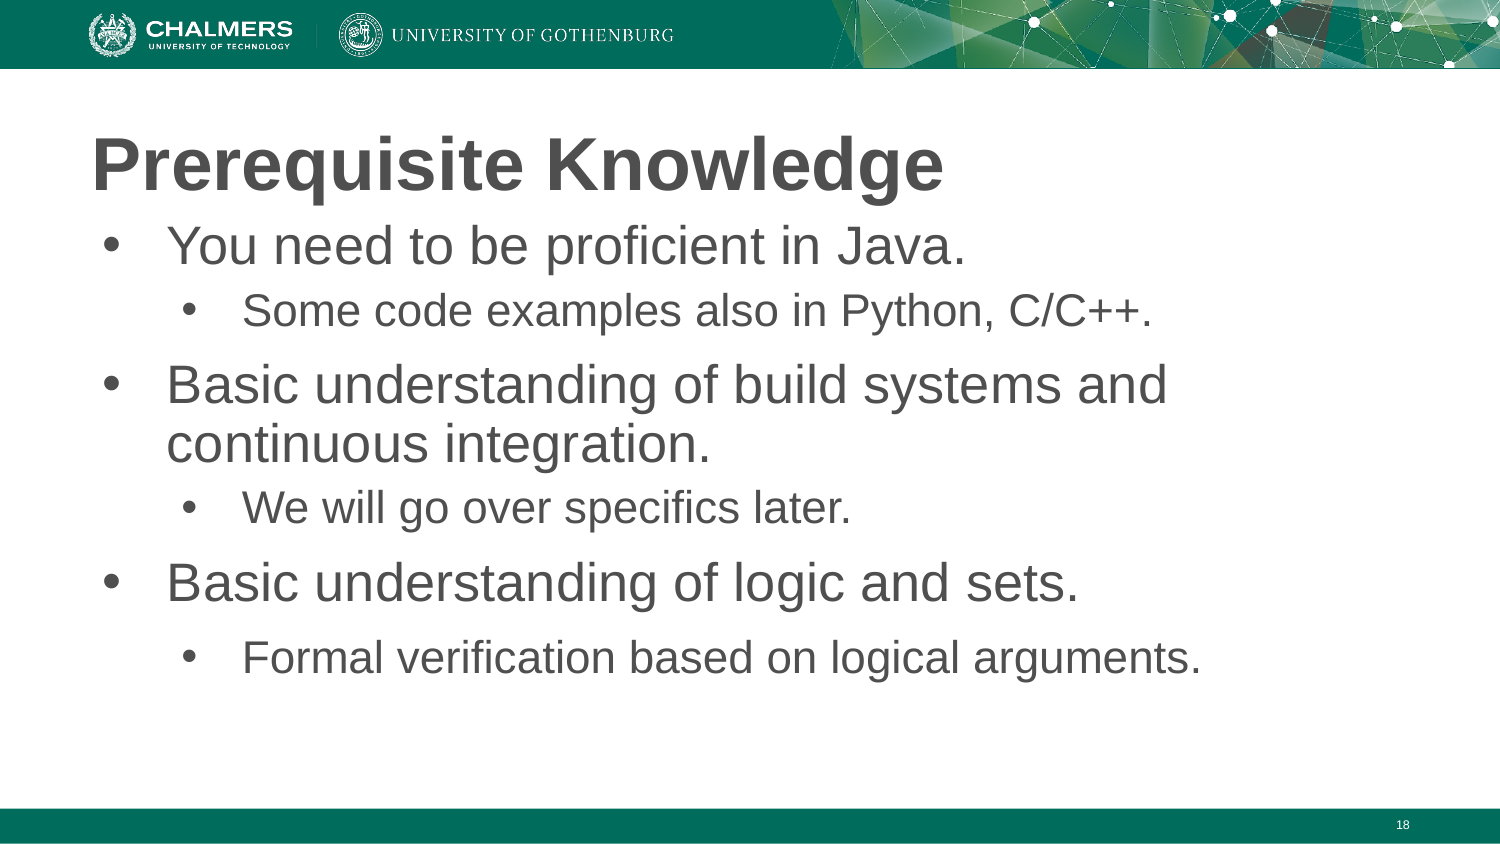

# Prerequisite Knowledge
You need to be proficient in Java.
Some code examples also in Python, C/C++.
Basic understanding of build systems and continuous integration.
We will go over specifics later.
Basic understanding of logic and sets.
Formal verification based on logical arguments.

18